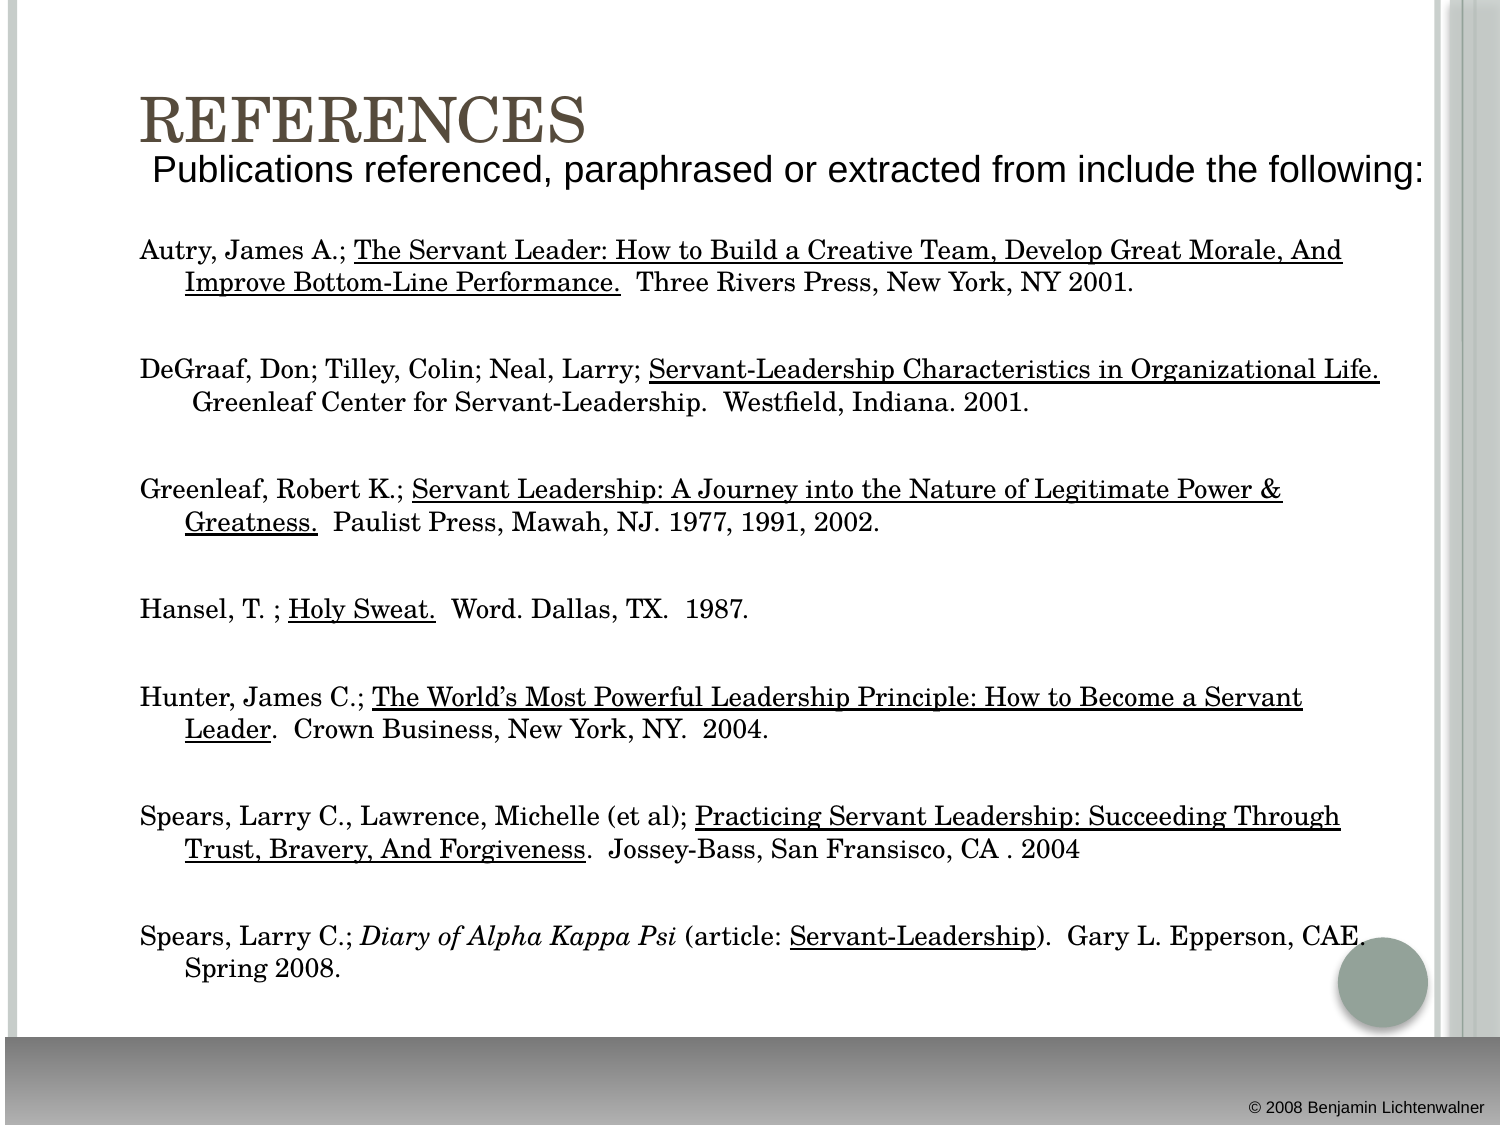

# References
Publications referenced, paraphrased or extracted from include the following:
Autry, James A.; The Servant Leader: How to Build a Creative Team, Develop Great Morale, And Improve Bottom-Line Performance.  Three Rivers Press, New York, NY 2001.

DeGraaf, Don; Tilley, Colin; Neal, Larry; Servant-Leadership Characteristics in Organizational Life.  Greenleaf Center for Servant-Leadership.  Westfield, Indiana. 2001.

Greenleaf, Robert K.; Servant Leadership: A Journey into the Nature of Legitimate Power & Greatness.  Paulist Press, Mawah, NJ. 1977, 1991, 2002.

Hansel, T. ; Holy Sweat.  Word. Dallas, TX.  1987.

Hunter, James C.; The World’s Most Powerful Leadership Principle: How to Become a Servant Leader.  Crown Business, New York, NY.  2004.

Spears, Larry C., Lawrence, Michelle (et al); Practicing Servant Leadership: Succeeding Through Trust, Bravery, And Forgiveness.  Jossey-Bass, San Fransisco, CA . 2004

Spears, Larry C.; Diary of Alpha Kappa Psi (article: Servant-Leadership).  Gary L. Epperson, CAE. Spring 2008.
© 2008 Benjamin Lichtenwalner